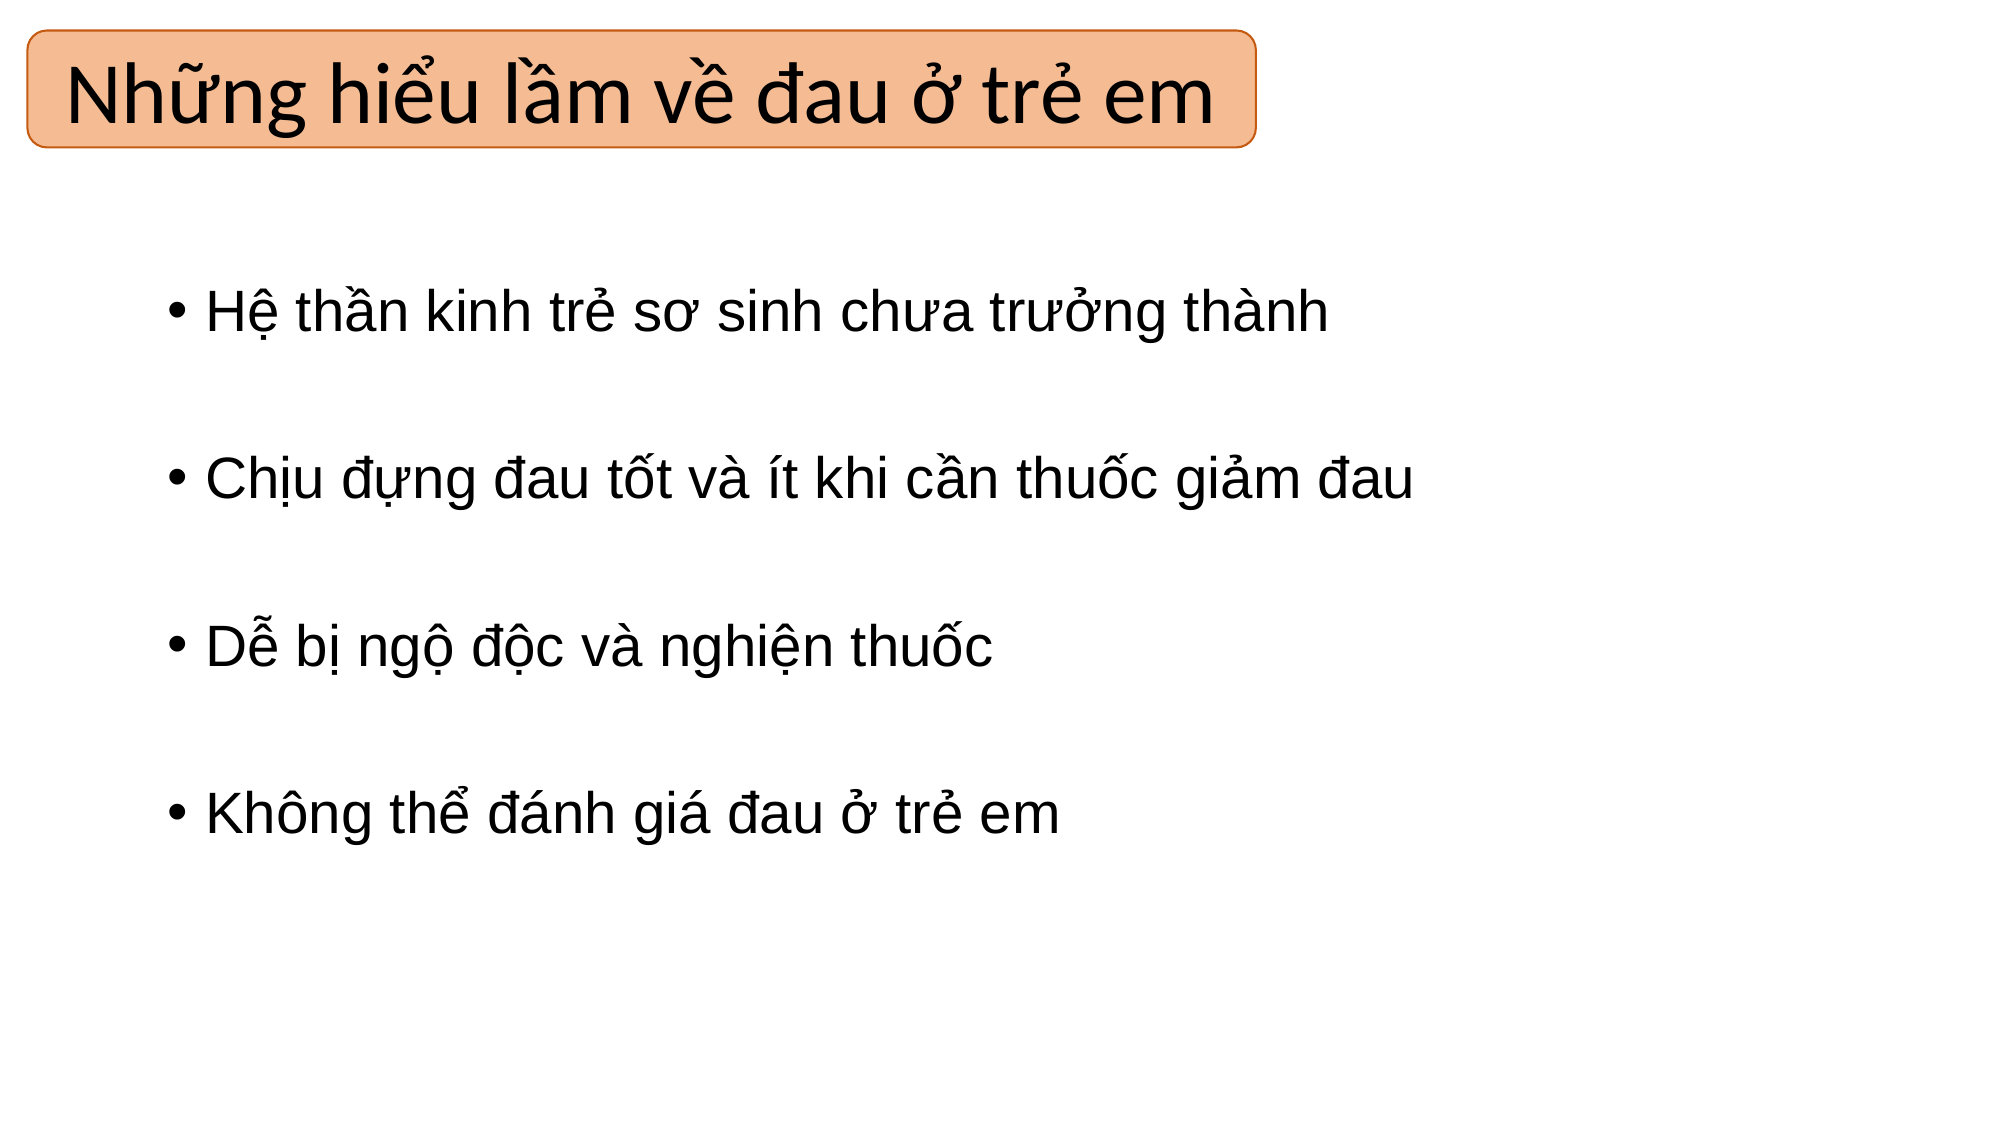

Những hiểu lầm về đau ở trẻ em
Hệ thần kinh trẻ sơ sinh chưa trưởng thành

Chịu đựng đau tốt và ít khi cần thuốc giảm đau

Dễ bị ngộ độc và nghiện thuốc

Không thể đánh giá đau ở trẻ em